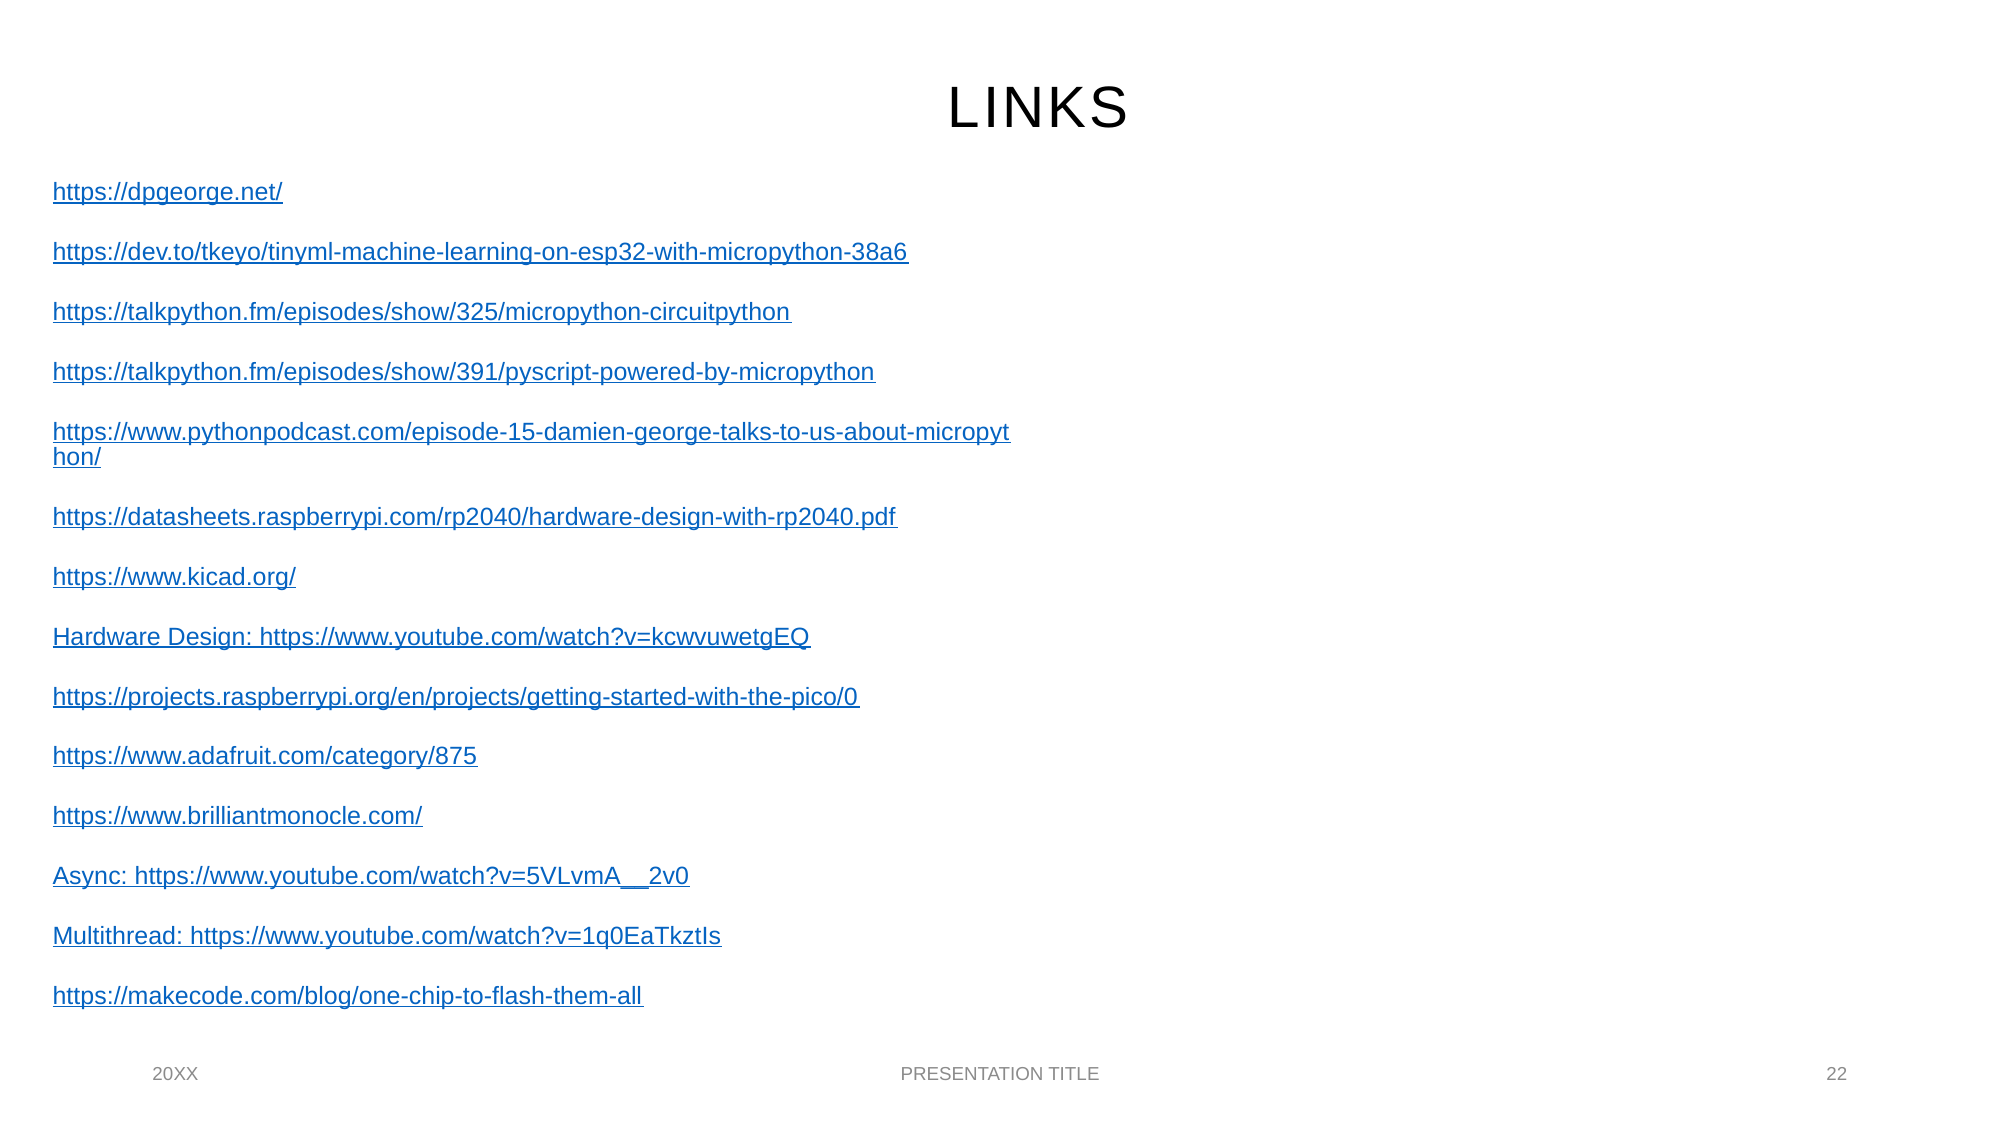

# Links
https://dpgeorge.net/

https://dev.to/tkeyo/tinyml-machine-learning-on-esp32-with-micropython-38a6

https://talkpython.fm/episodes/show/325/micropython-circuitpython

https://talkpython.fm/episodes/show/391/pyscript-powered-by-micropython

https://www.pythonpodcast.com/episode-15-damien-george-talks-to-us-about-micropython/

https://datasheets.raspberrypi.com/rp2040/hardware-design-with-rp2040.pdf

https://www.kicad.org/

Hardware Design: https://www.youtube.com/watch?v=kcwvuwetgEQ

https://projects.raspberrypi.org/en/projects/getting-started-with-the-pico/0

https://www.adafruit.com/category/875

https://www.brilliantmonocle.com/

Async: https://www.youtube.com/watch?v=5VLvmA__2v0

Multithread: https://www.youtube.com/watch?v=1q0EaTkztIs

https://makecode.com/blog/one-chip-to-flash-them-all

20XX
PRESENTATION TITLE
22